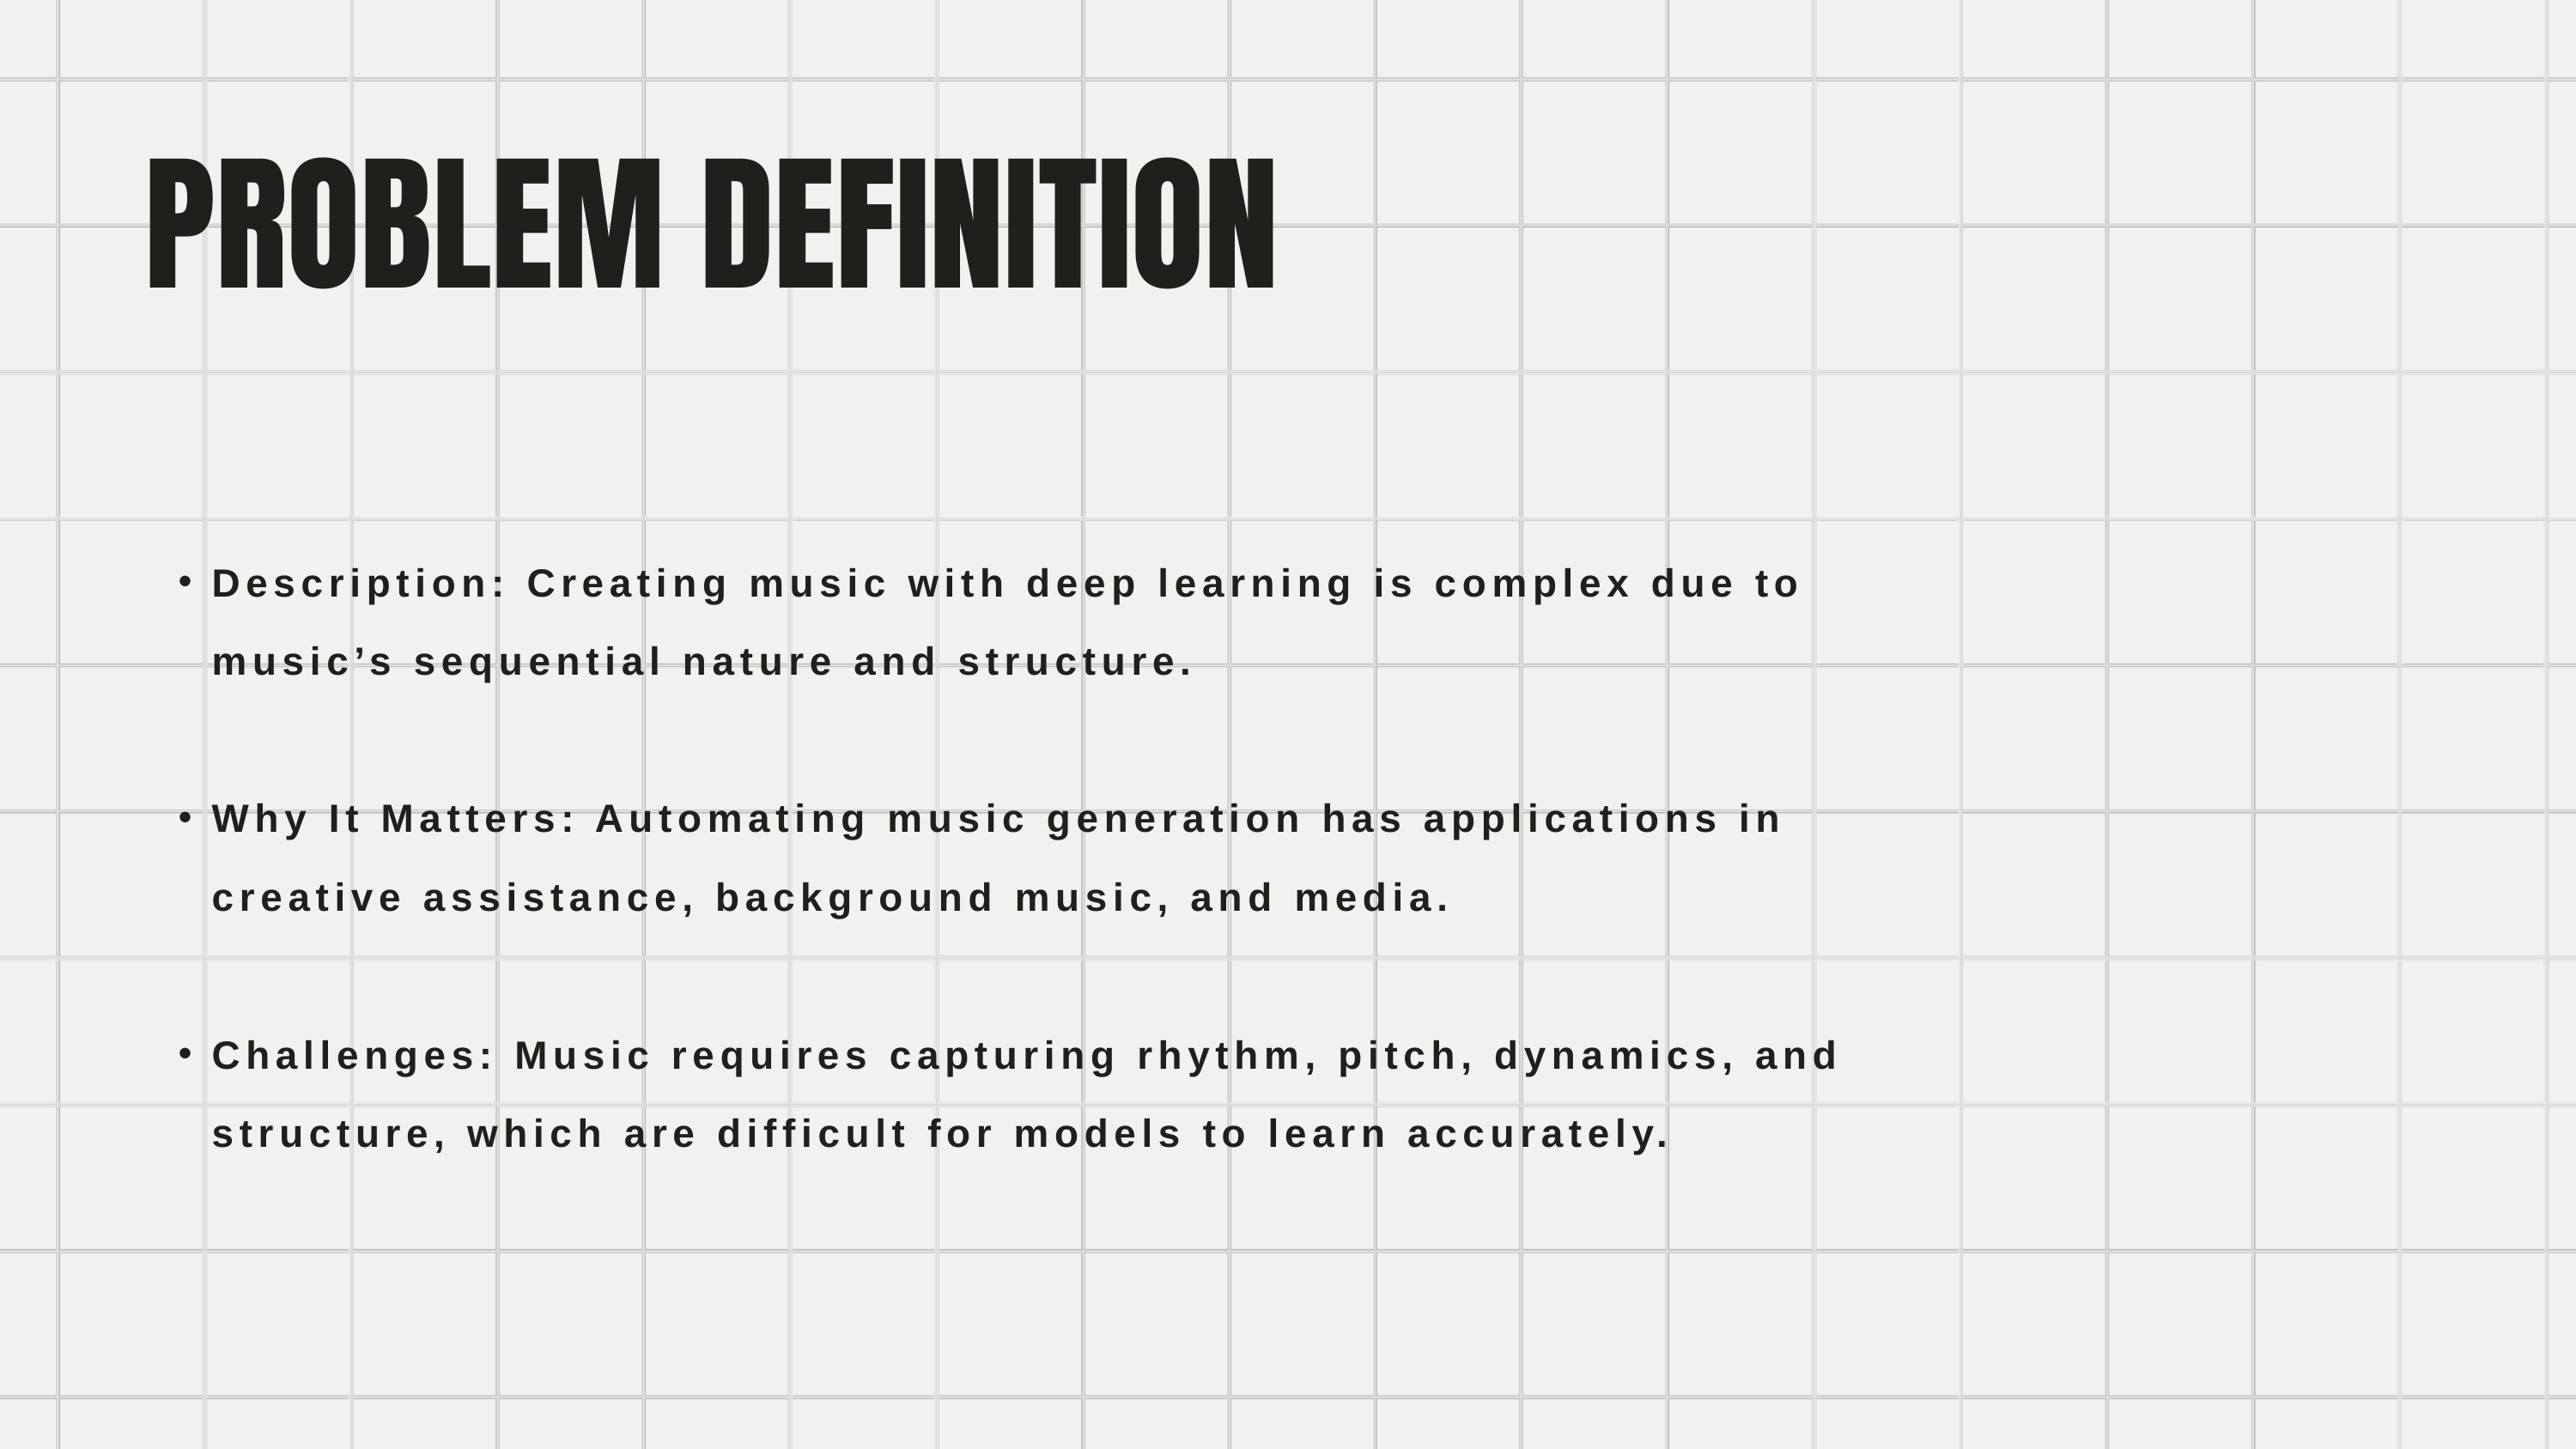

PROBLEM DEFINITION
Description: Creating music with deep learning is complex due to music’s sequential nature and structure.

Why It Matters: Automating music generation has applications in creative assistance, background music, and media.

Challenges: Music requires capturing rhythm, pitch, dynamics, and structure, which are difficult for models to learn accurately.